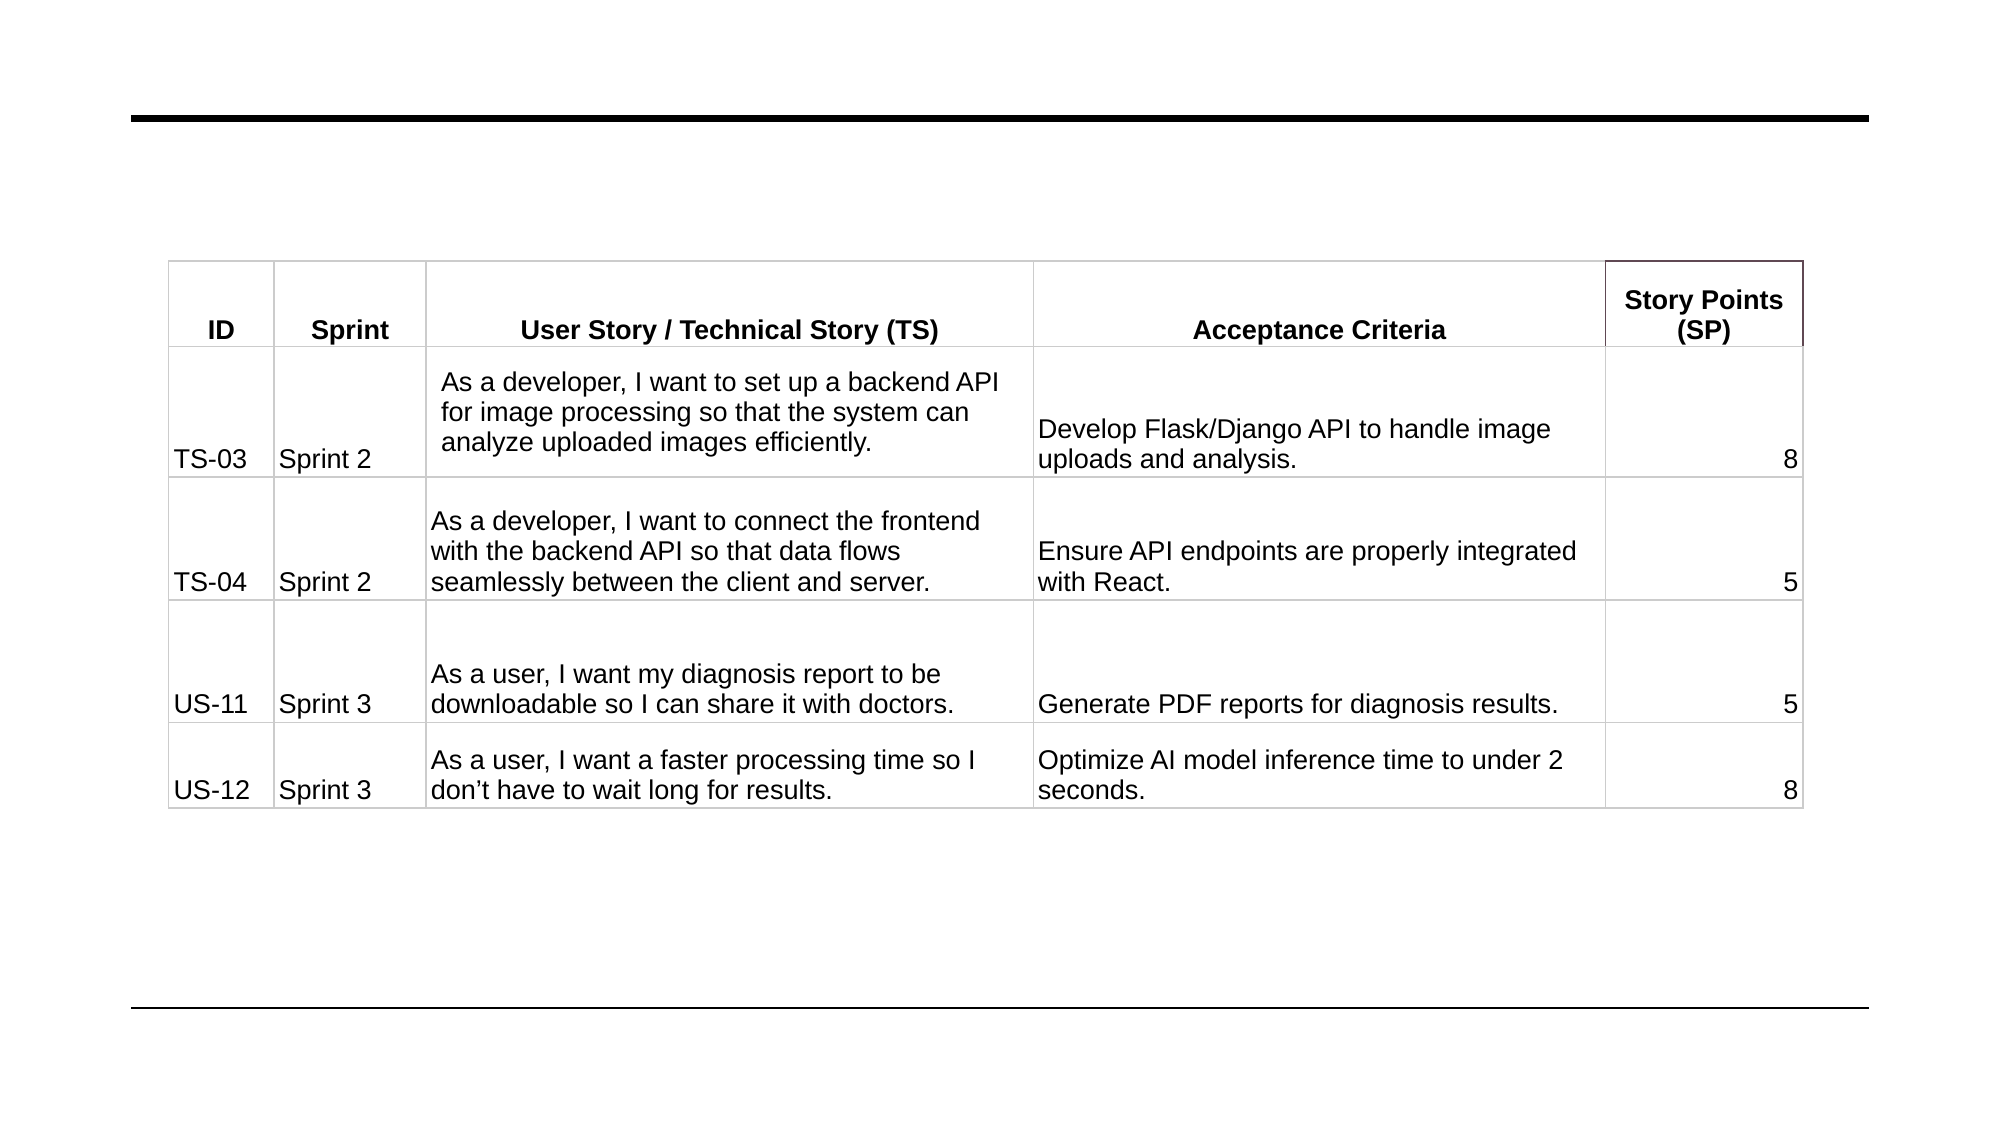

| ID | Sprint | User Story / Technical Story (TS) | Acceptance Criteria | Story Points (SP) |
| --- | --- | --- | --- | --- |
| TS-03 | Sprint 2 | As a developer, I want to set up a backend API for image processing so that the system can analyze uploaded images efficiently. | Develop Flask/Django API to handle image uploads and analysis. | 8 |
| TS-04 | Sprint 2 | As a developer, I want to connect the frontend with the backend API so that data flows seamlessly between the client and server. | Ensure API endpoints are properly integrated with React. | 5 |
| US-11 | Sprint 3 | As a user, I want my diagnosis report to be downloadable so I can share it with doctors. | Generate PDF reports for diagnosis results. | 5 |
| US-12 | Sprint 3 | As a user, I want a faster processing time so I don’t have to wait long for results. | Optimize AI model inference time to under 2 seconds. | 8 |